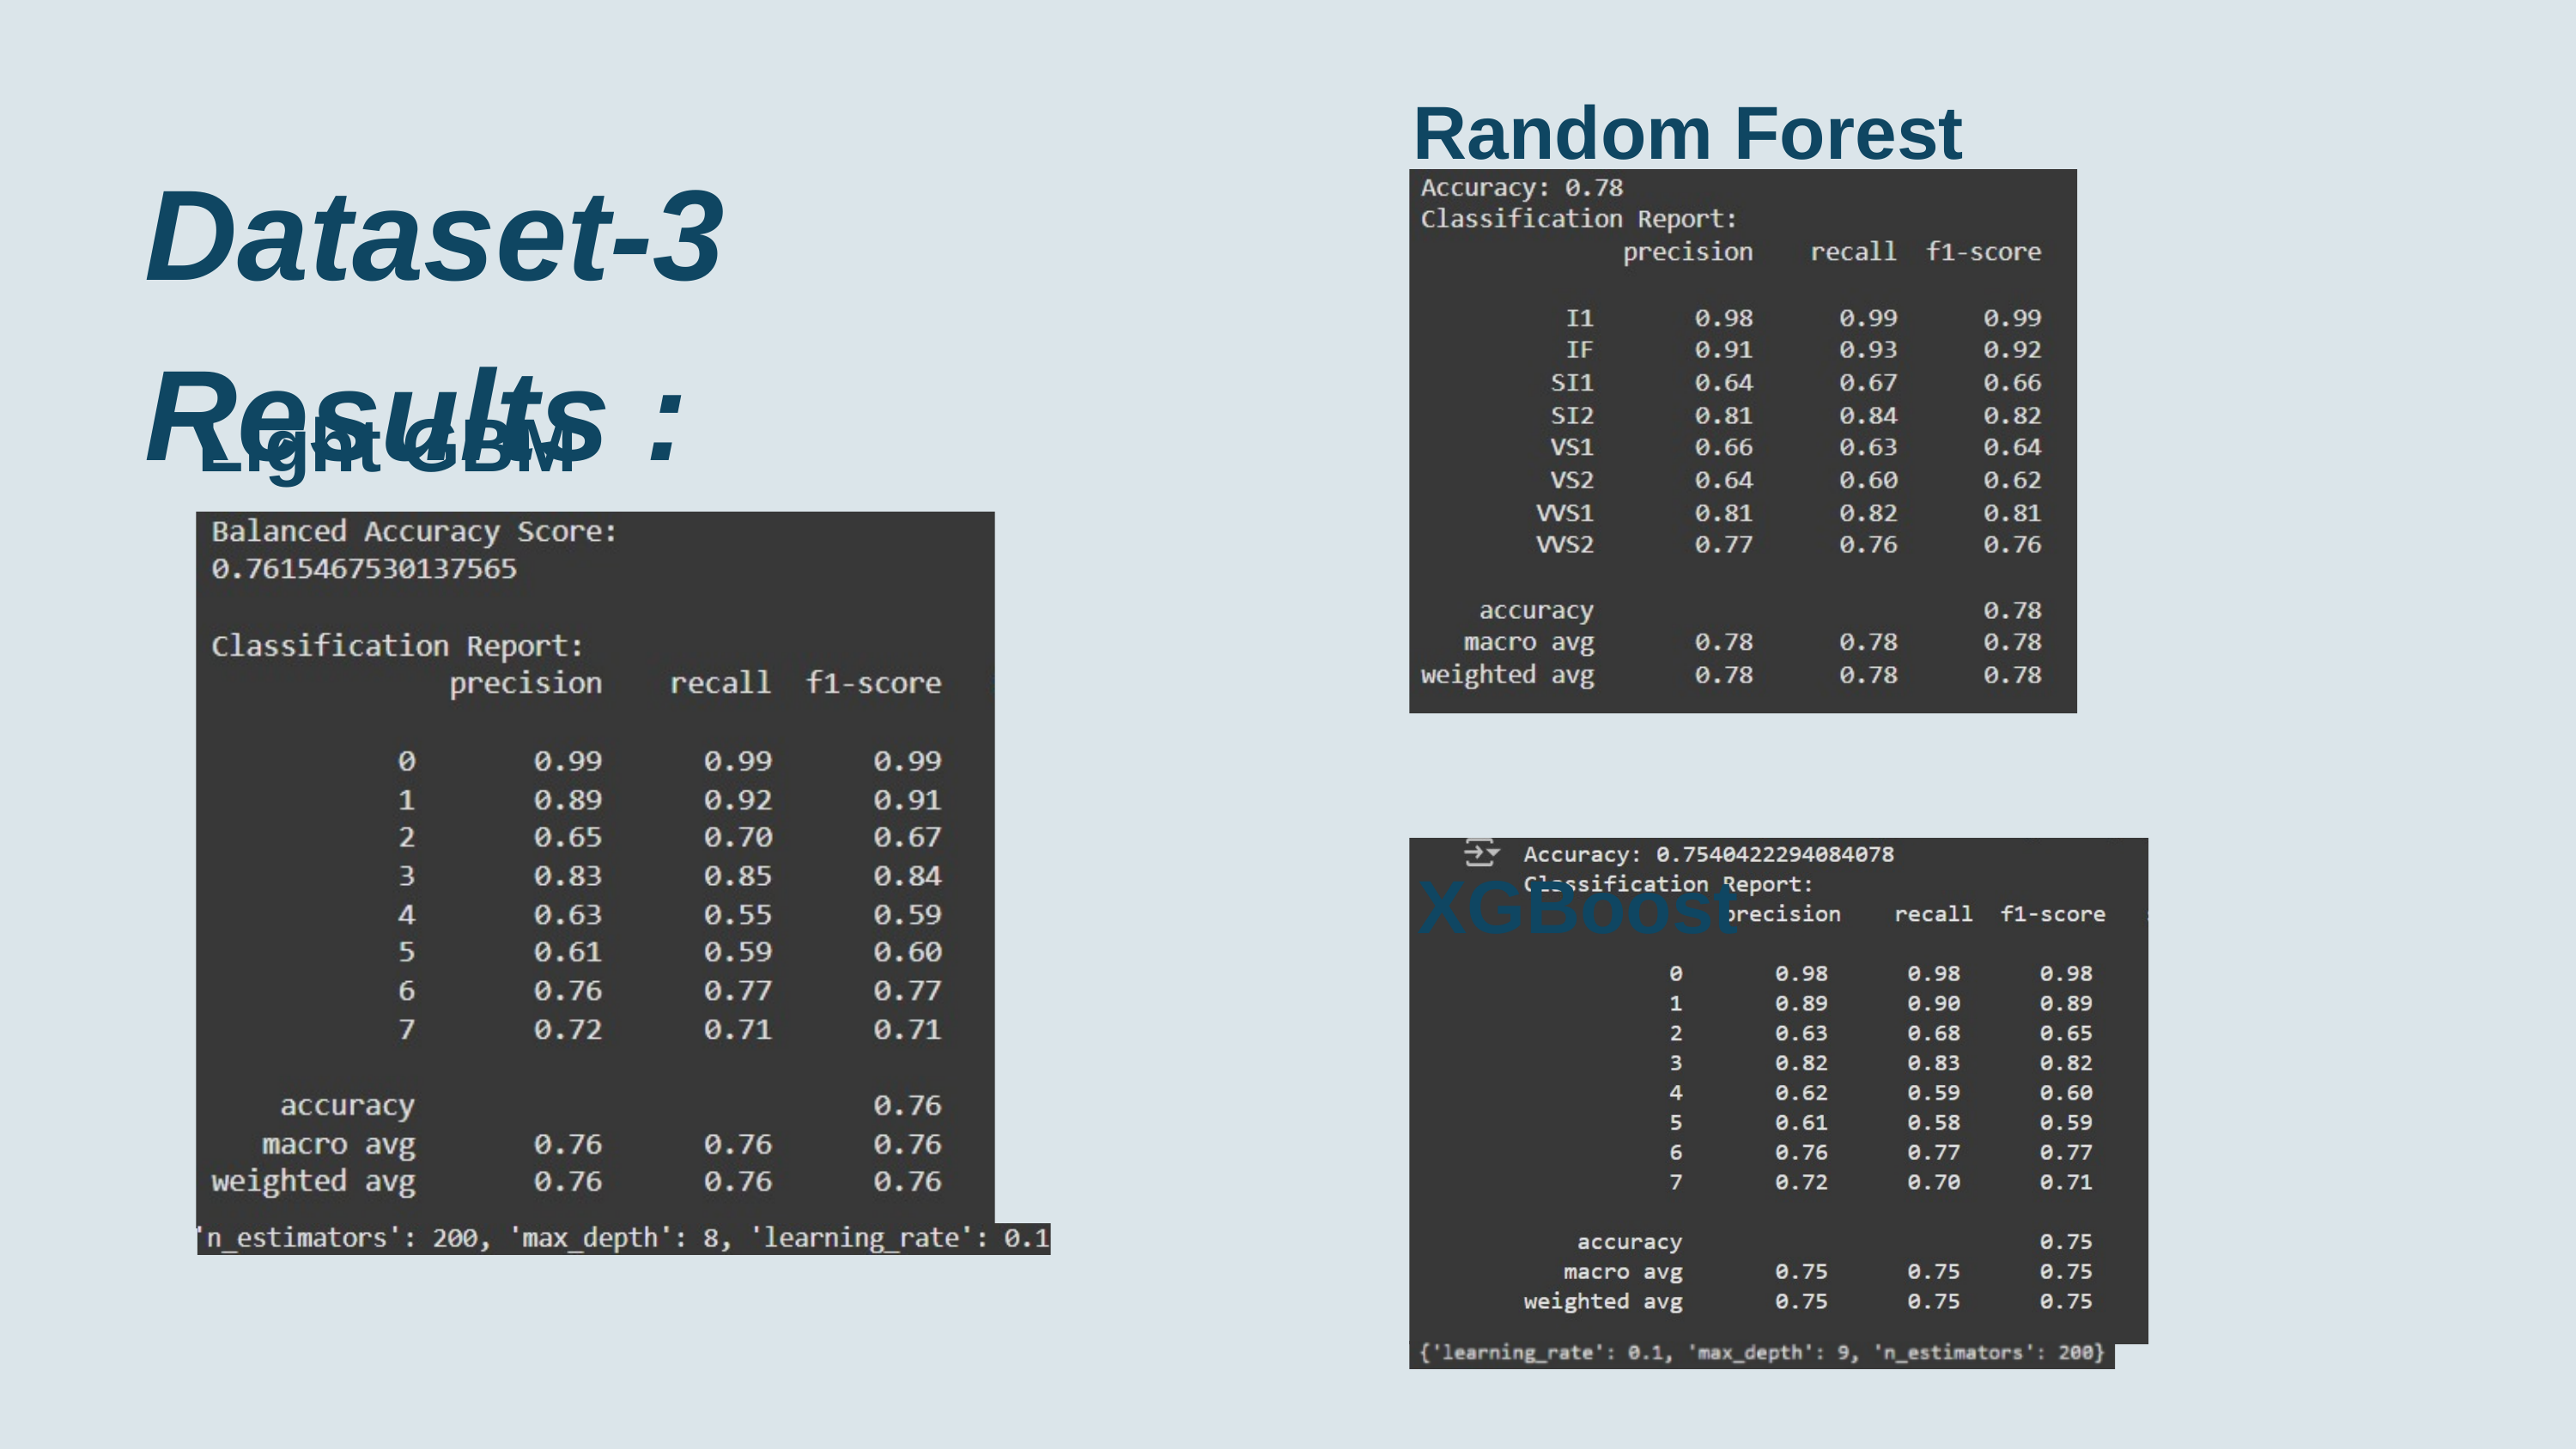

Random Forest
Dataset-3 Results :

Light GBM

 XGBoost